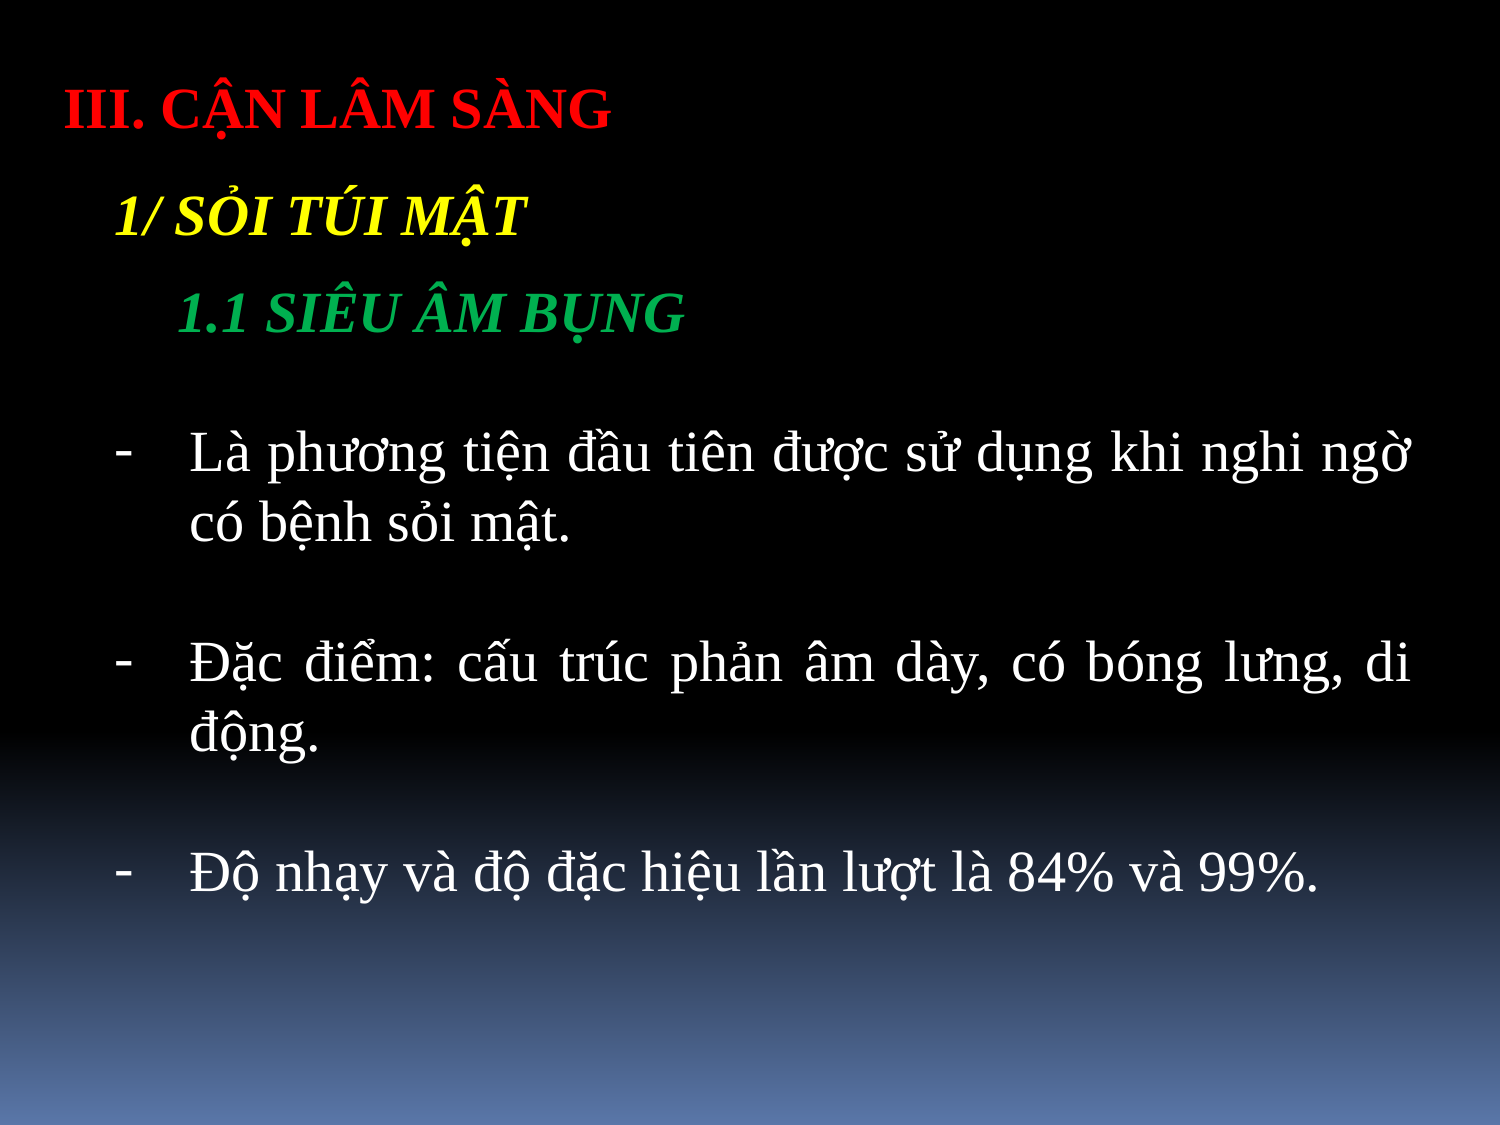

III. CẬN LÂM SÀNG
1/ SỎI TÚI MẬT
1.1 SIÊU ÂM BỤNG
Là phương tiện đầu tiên được sử dụng khi nghi ngờ có bệnh sỏi mật.

Đặc điểm: cấu trúc phản âm dày, có bóng lưng, di động.

Độ nhạy và độ đặc hiệu lần lượt là 84% và 99%.